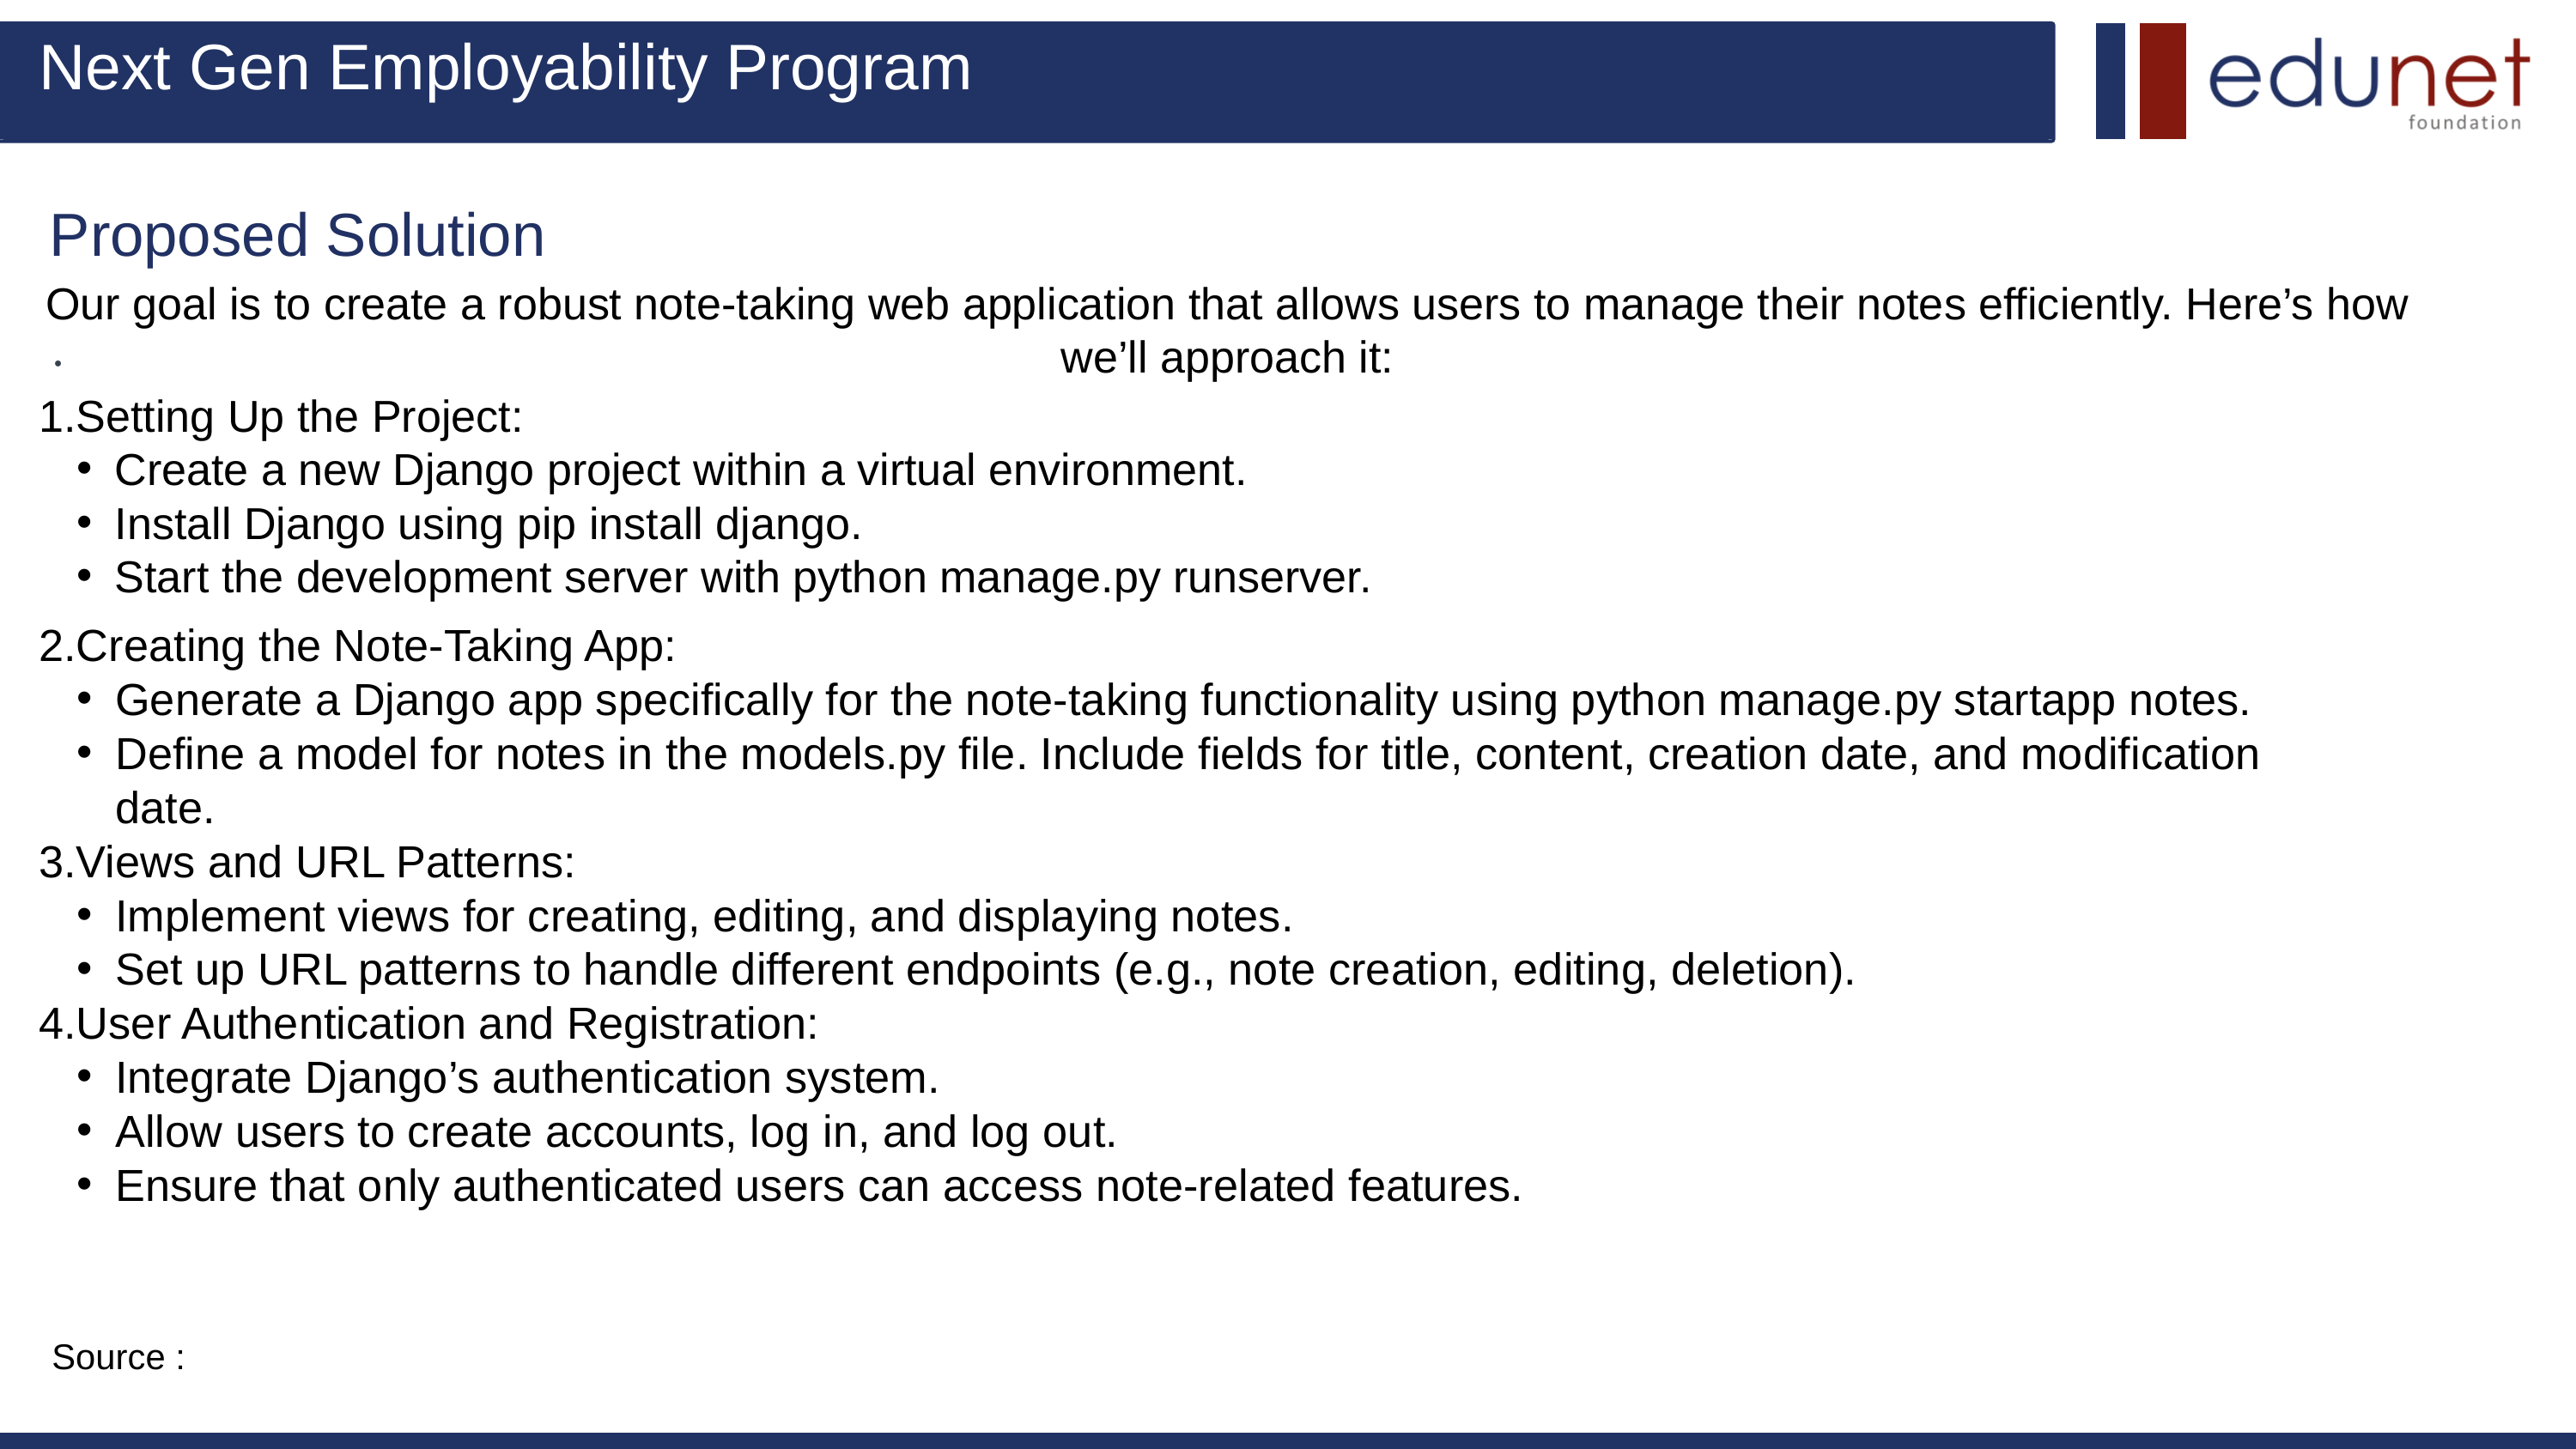

Next Gen Employability Program
Proposed Solution
Our goal is to create a robust note-taking web application that allows users to manage their notes efficiently. Here’s how we’ll approach it:
.
1.Setting Up the Project:
Create a new Django project within a virtual environment.
Install Django using pip install django.
Start the development server with python manage.py runserver.
2.Creating the Note-Taking App:
Generate a Django app specifically for the note-taking functionality using python manage.py startapp notes.
Define a model for notes in the models.py file. Include fields for title, content, creation date, and modification date.
3.Views and URL Patterns:
Implement views for creating, editing, and displaying notes.
Set up URL patterns to handle different endpoints (e.g., note creation, editing, deletion).
4.User Authentication and Registration:
Integrate Django’s authentication system.
Allow users to create accounts, log in, and log out.
Ensure that only authenticated users can access note-related features.

Source :